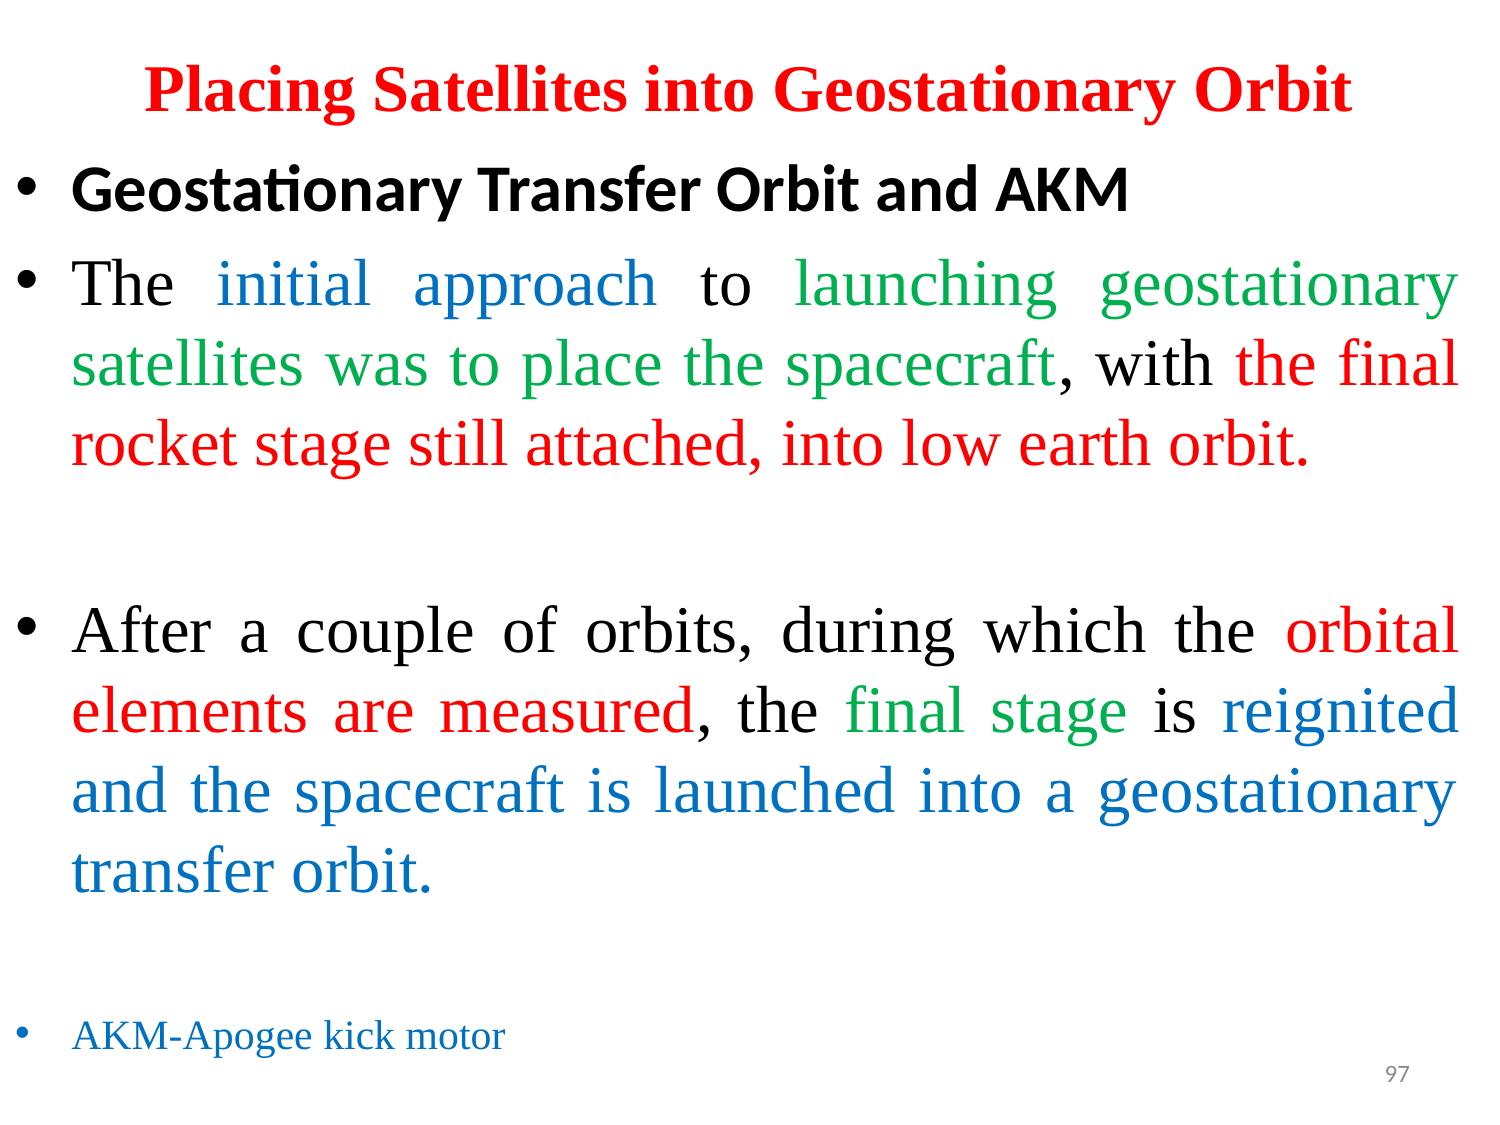

# Placing Satellites into Geostationary Orbit
Geostationary Transfer Orbit and AKM
The initial approach to launching geostationary satellites was to place the spacecraft, with the final rocket stage still attached, into low earth orbit.

After a couple of orbits, during which the orbital elements are measured, the final stage is reignited and the spacecraft is launched into a geostationary transfer orbit.

AKM-Apogee kick motor
97